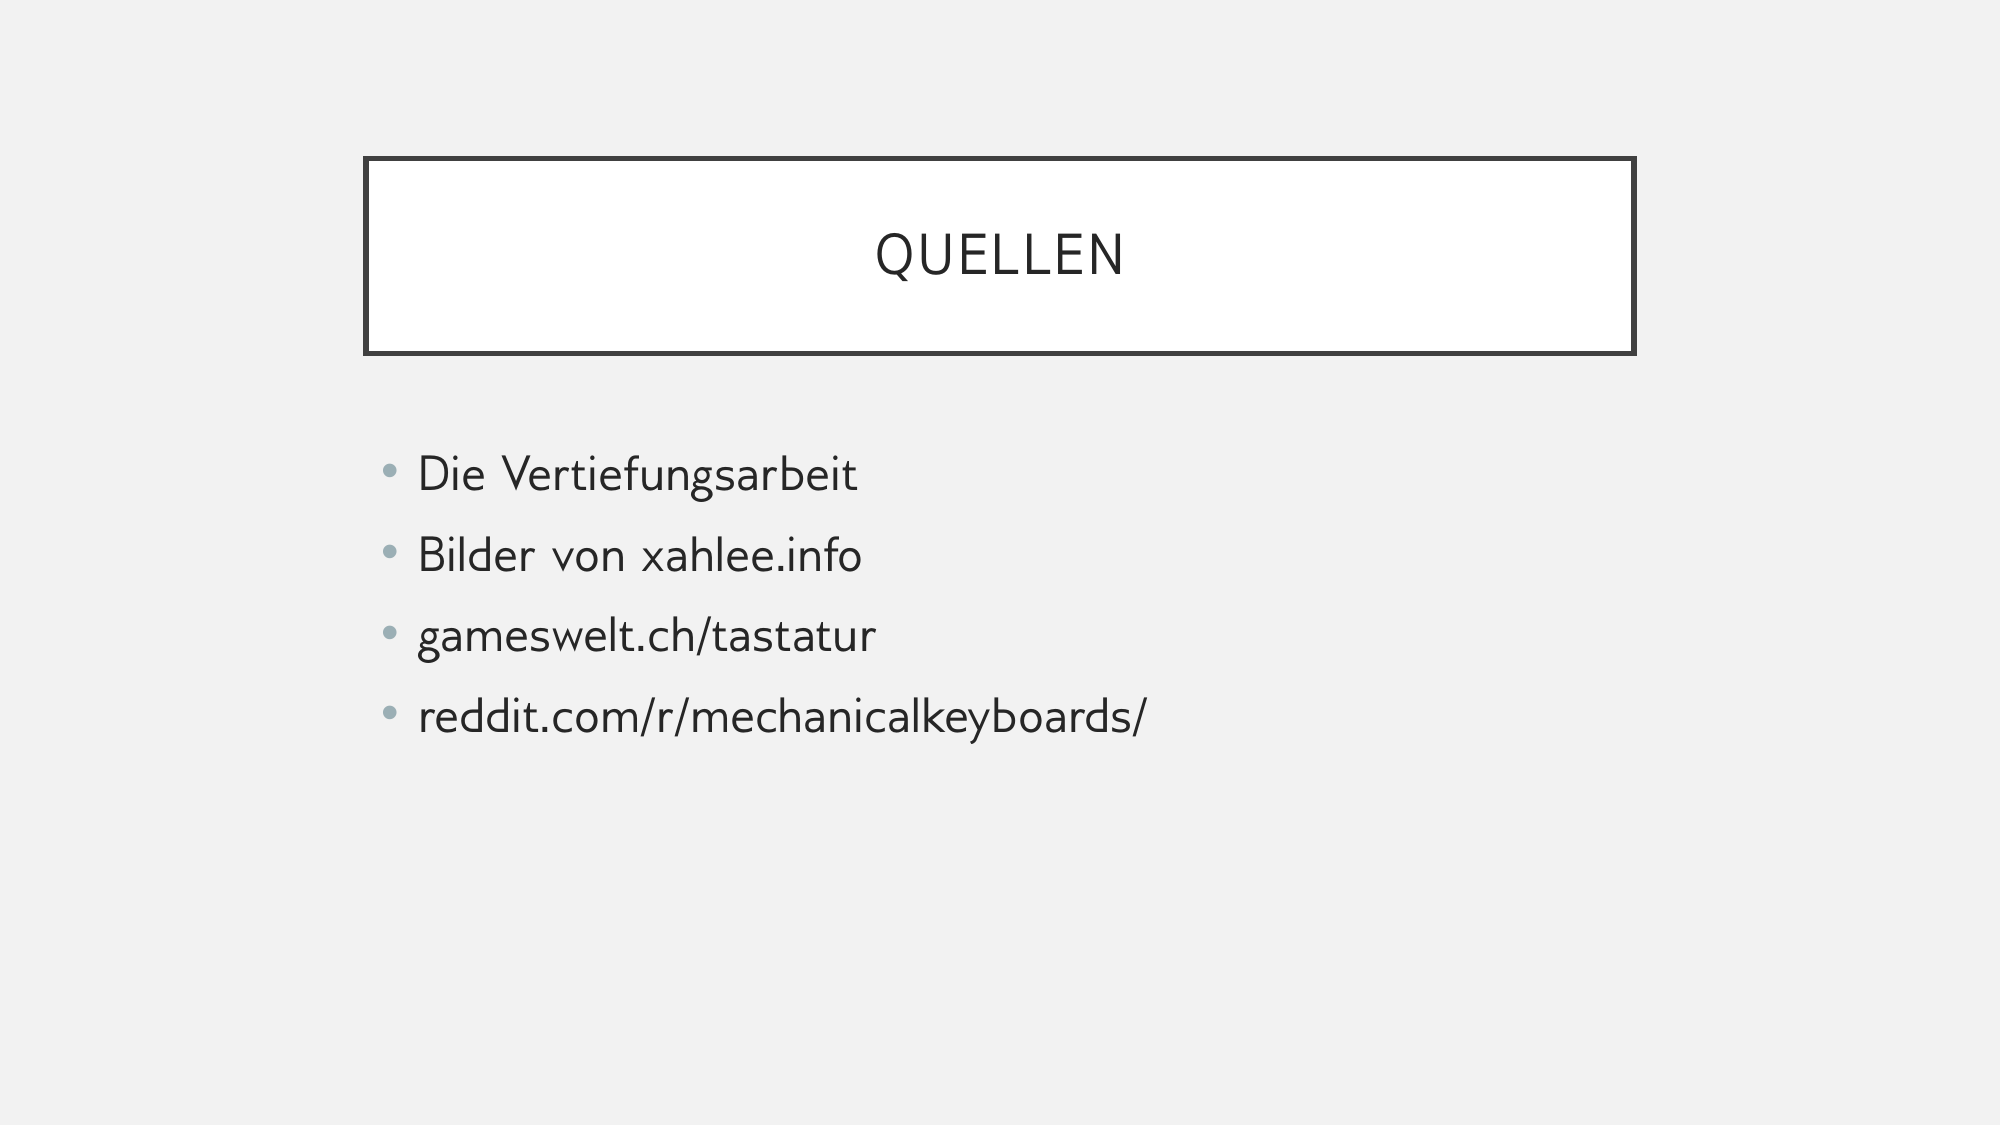

# Quellen
Die Vertiefungsarbeit
Bilder von xahlee.info
gameswelt.ch/tastatur
reddit.com/r/mechanicalkeyboards/